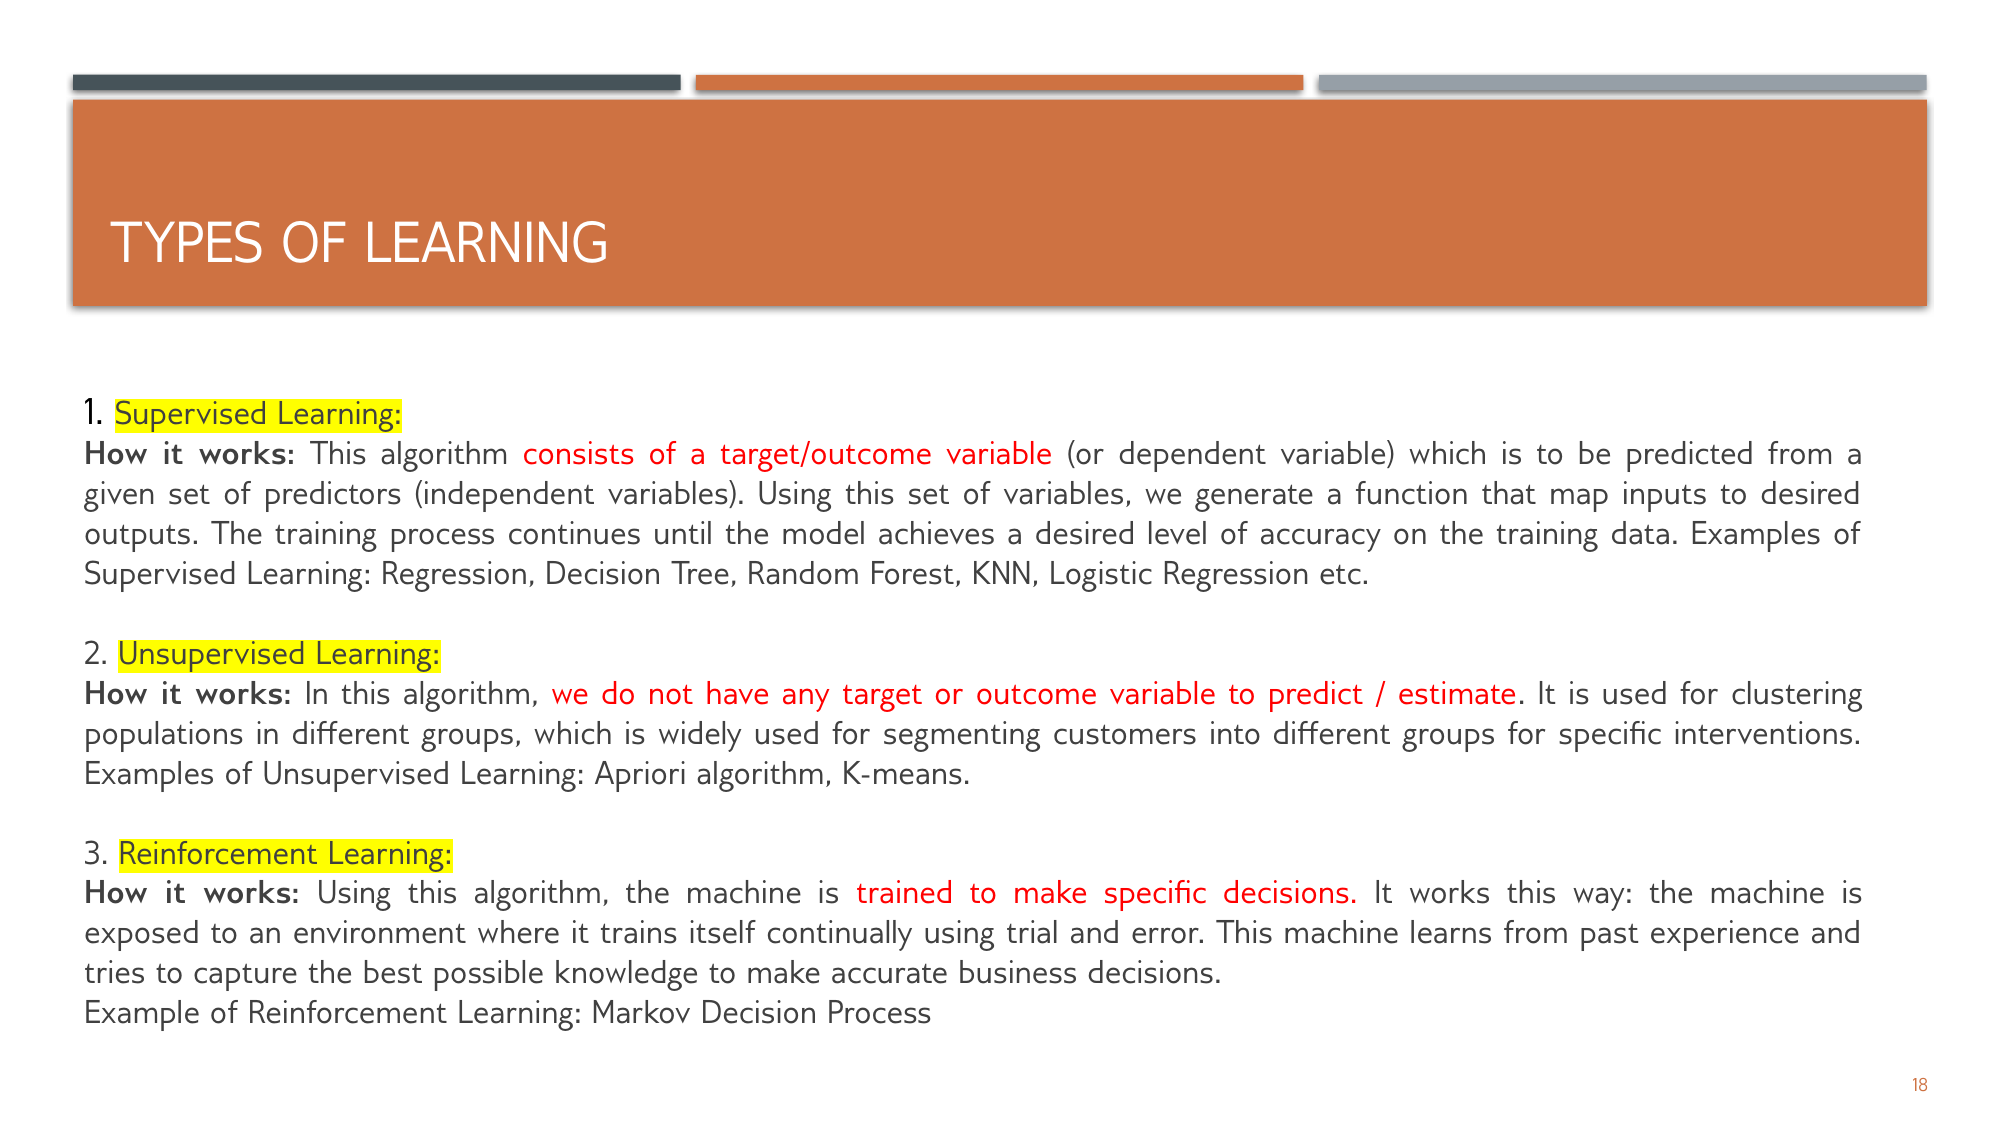

# Types of Learning
1. Supervised Learning:
How it works: This algorithm consists of a target/outcome variable (or dependent variable) which is to be predicted from a given set of predictors (independent variables). Using this set of variables, we generate a function that map inputs to desired outputs. The training process continues until the model achieves a desired level of accuracy on the training data. Examples of Supervised Learning: Regression, Decision Tree, Random Forest, KNN, Logistic Regression etc.

2. Unsupervised Learning:
How it works: In this algorithm, we do not have any target or outcome variable to predict / estimate. It is used for clustering populations in different groups, which is widely used for segmenting customers into different groups for specific interventions. Examples of Unsupervised Learning: Apriori algorithm, K-means.

3. Reinforcement Learning:
How it works: Using this algorithm, the machine is trained to make specific decisions. It works this way: the machine is exposed to an environment where it trains itself continually using trial and error. This machine learns from past experience and tries to capture the best possible knowledge to make accurate business decisions.
Example of Reinforcement Learning: Markov Decision Process
18